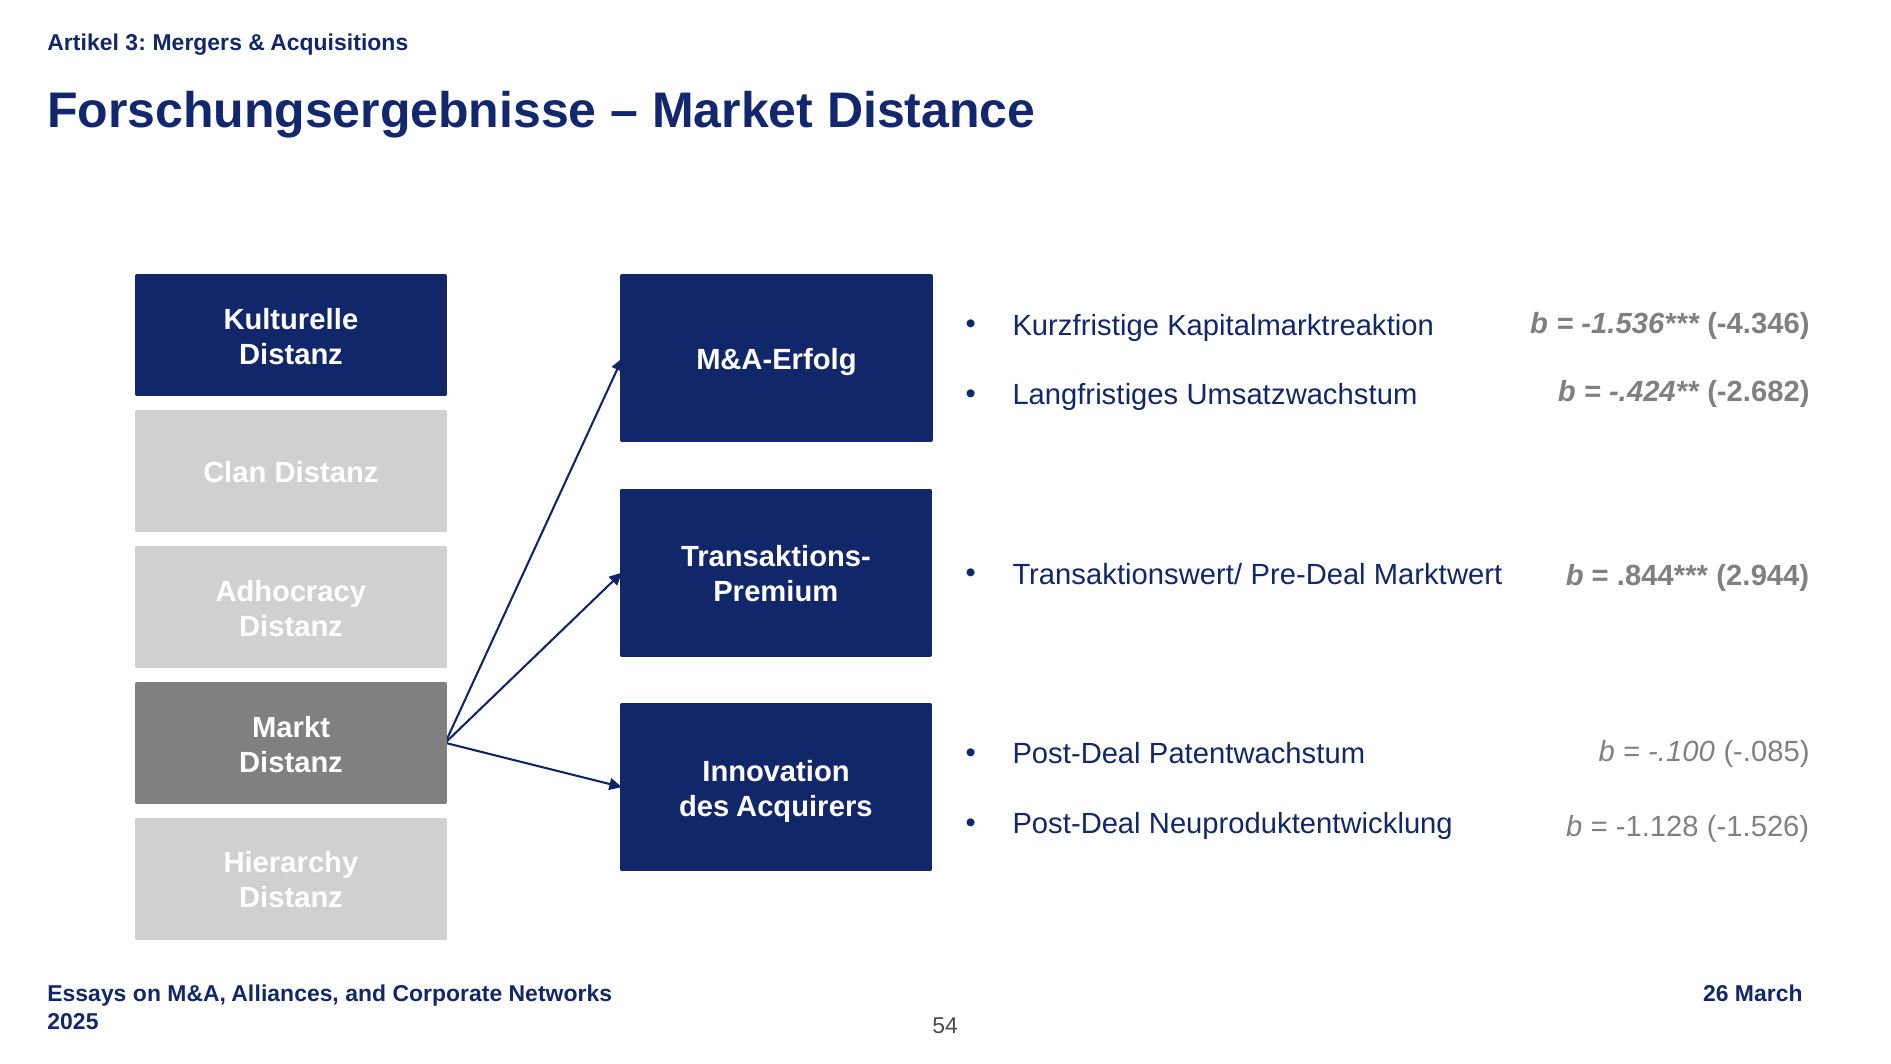

Artikel 3: Mergers & Acquisitions
Forschungsergebnisse – Market Distance
Kulturelle
Distanz
M&A-Erfolg
Transaktions-
Premium
Innovation
des Acquirers
Kurzfristige Kapitalmarktreaktion
Langfristiges Umsatzwachstum
Transaktionswert/ Pre-Deal Marktwert
Post-Deal Patentwachstum
Post-Deal Neuproduktentwicklung
b = -1.536*** (-4.346)
b = -.424** (-2.682)
Clan Distanz
Adhocracy
Distanz
b = .844*** (2.944)
Markt
Distanz
b = -.100 (-.085)
b = -1.128 (-1.526)
Hierarchy
Distanz